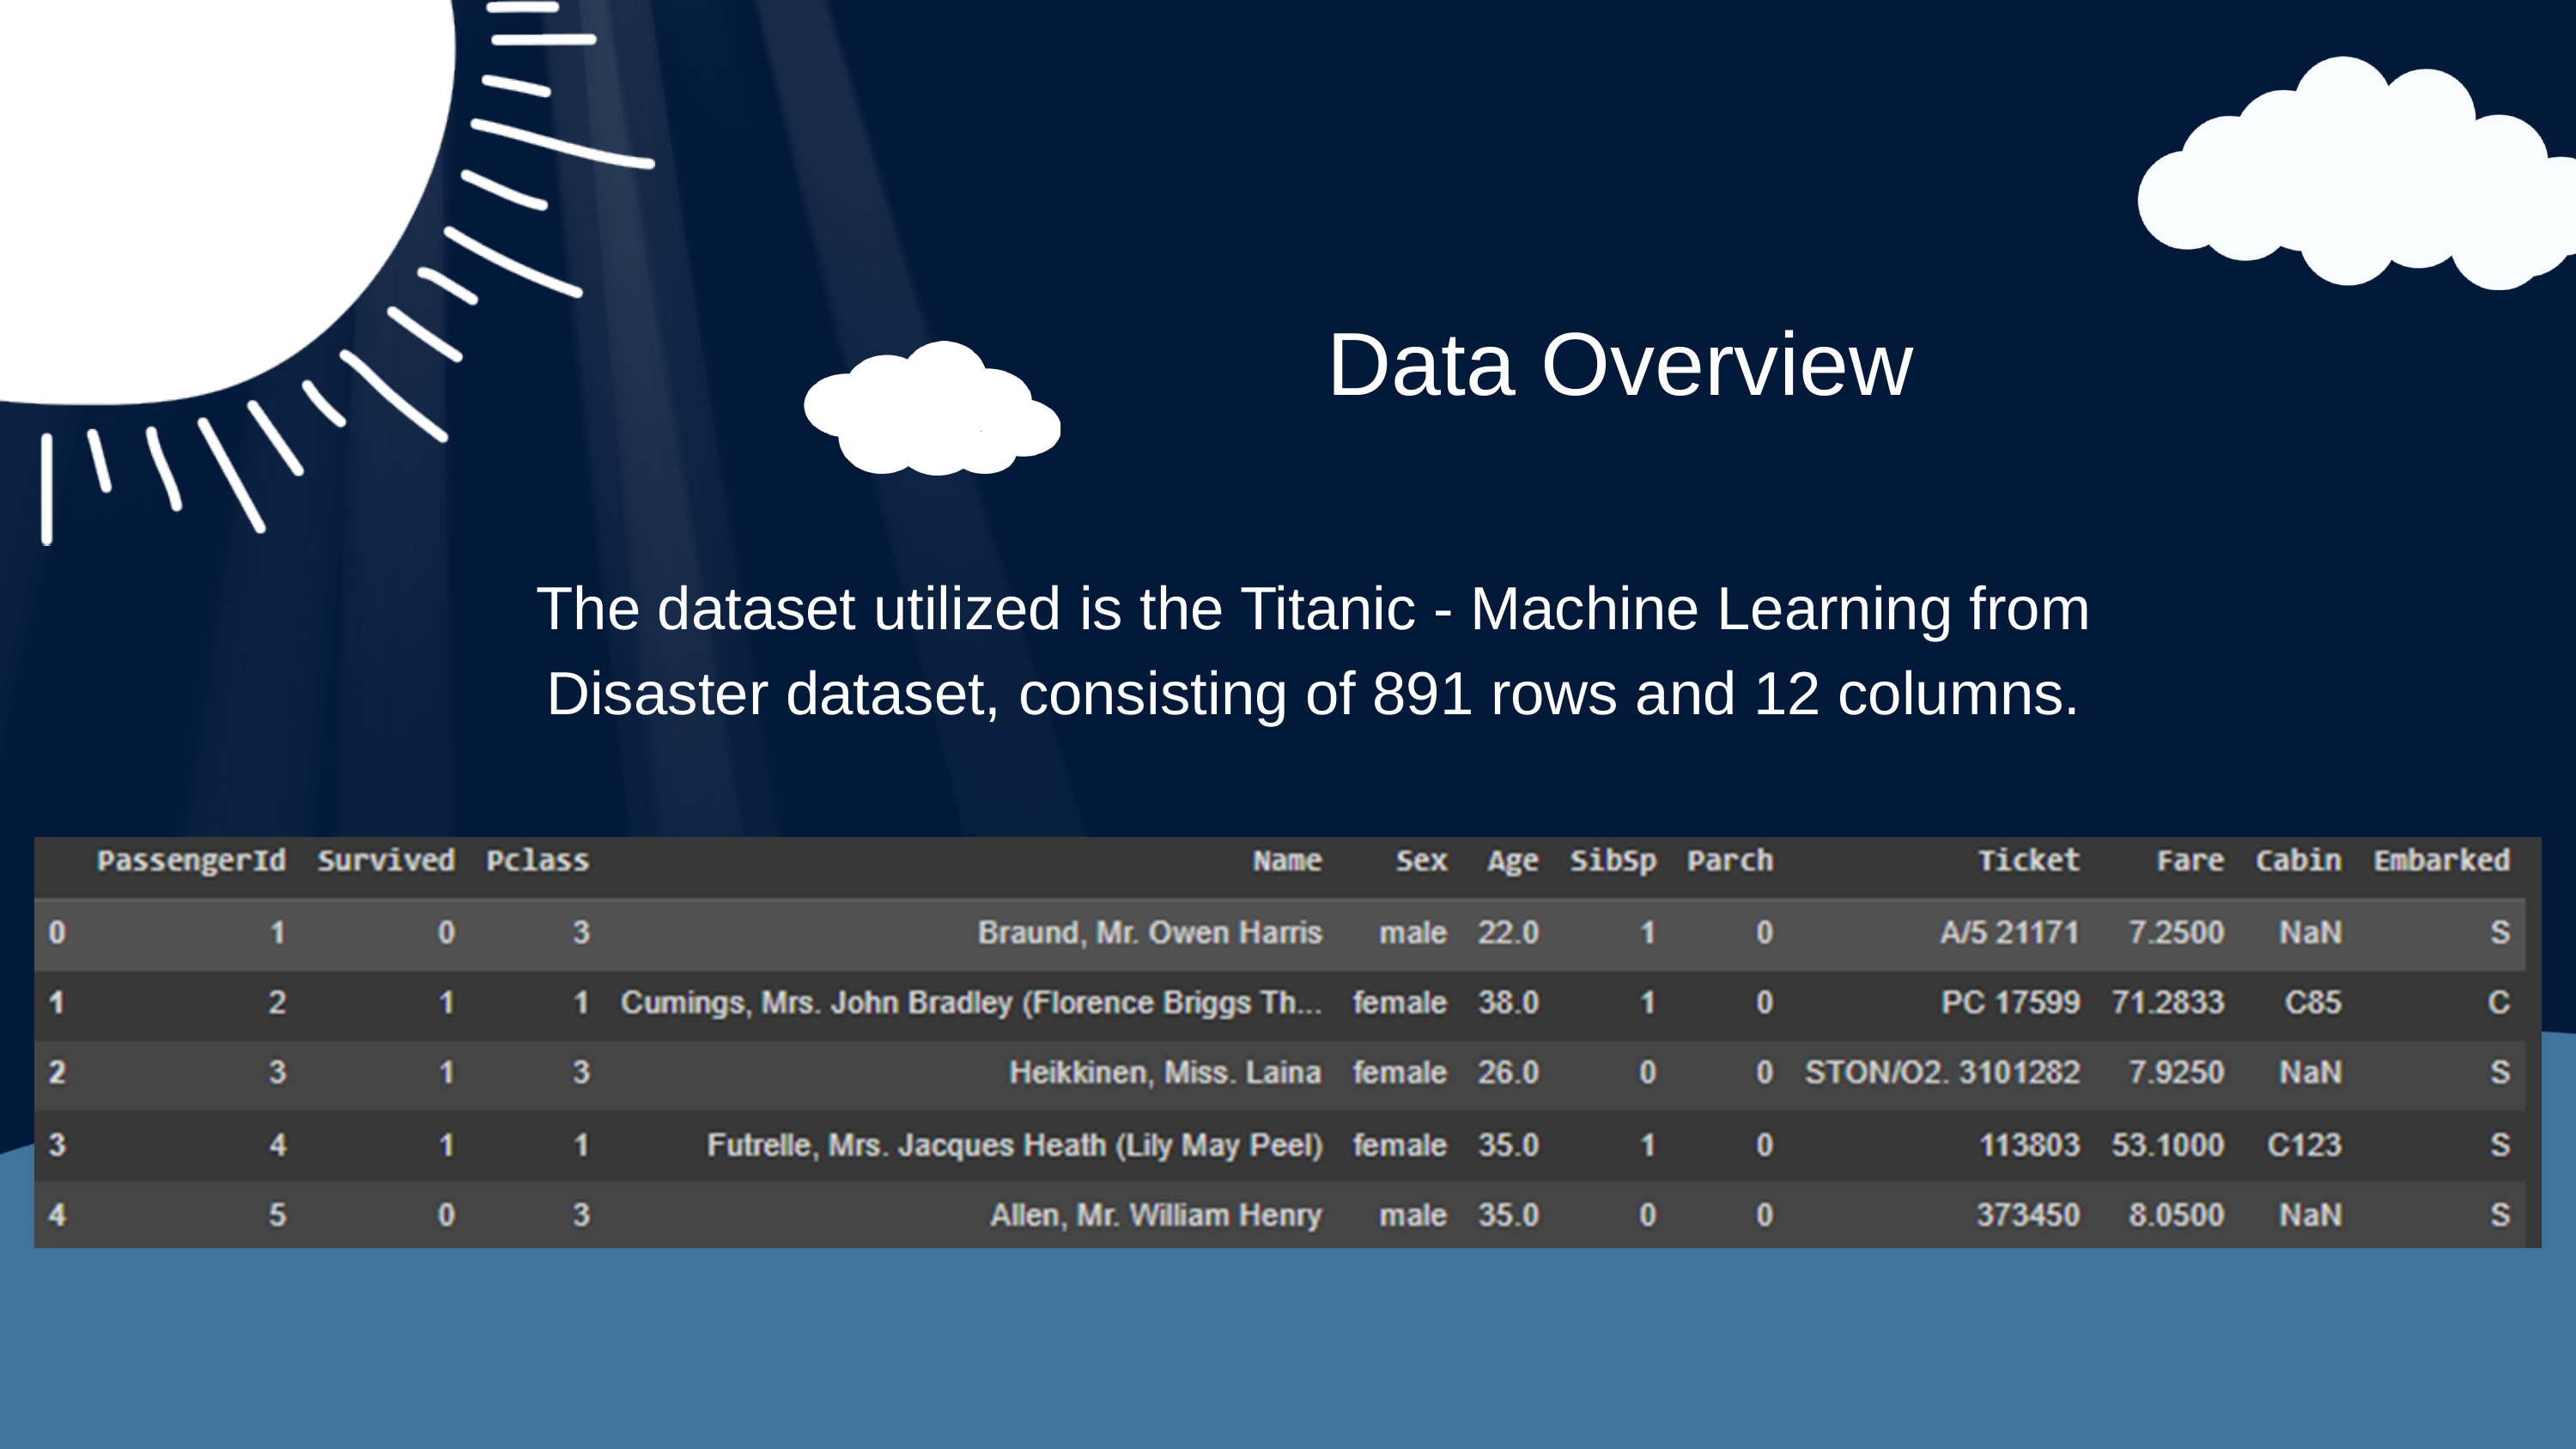

Data Overview

The dataset utilized is the Titanic - Machine Learning from Disaster dataset, consisting of 891 rows and 12 columns.